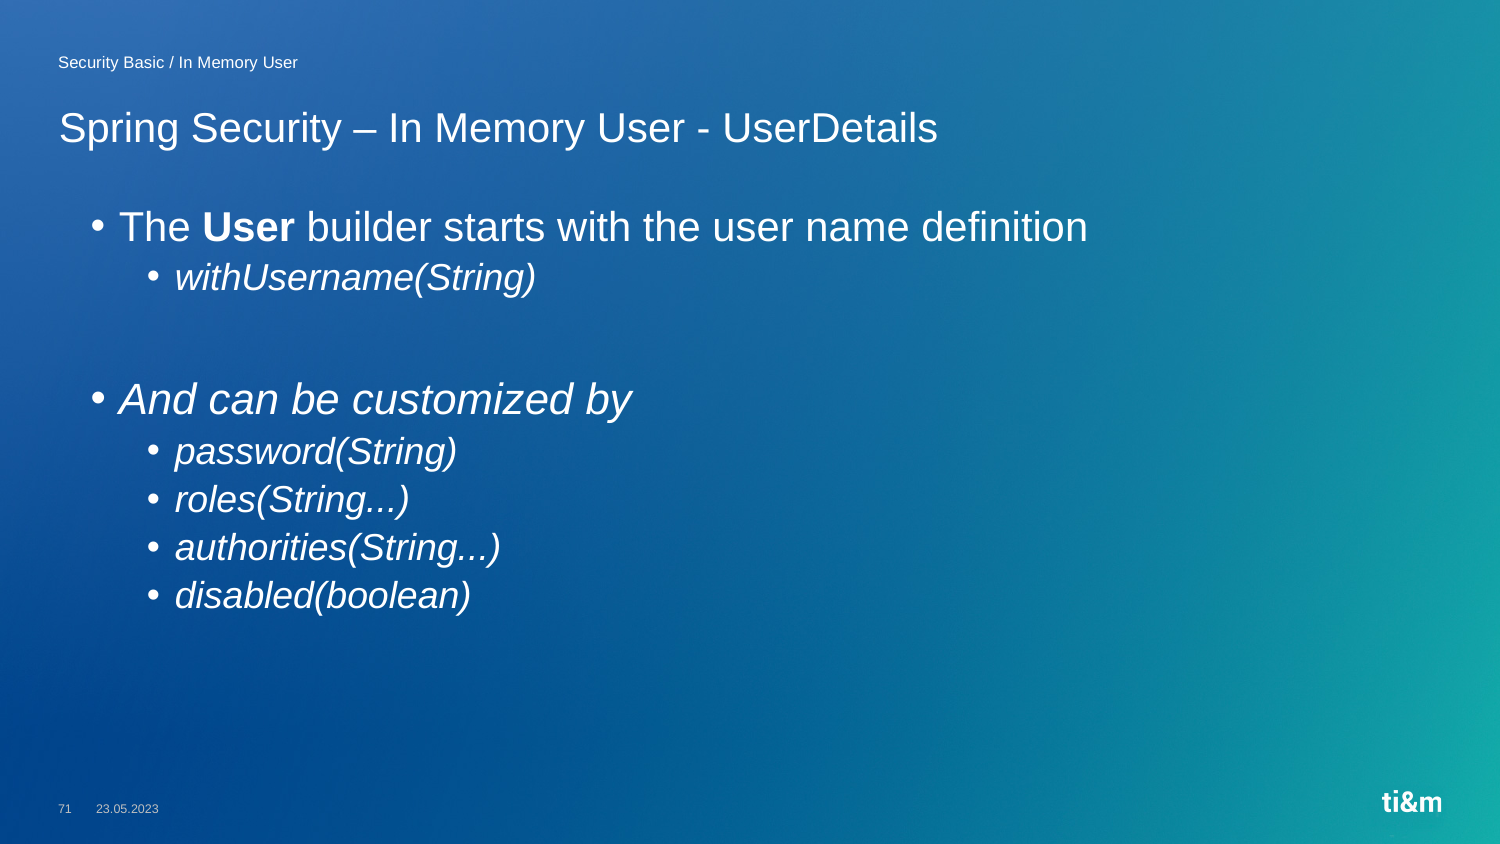

Security Basic / In Memory User
# Spring Security – In Memory User - UserDetails
The User builder starts with the user name definition
withUsername(String)

And can be customized by
password(String)
roles(String...)
authorities(String...)
disabled(boolean)

71
23.05.2023